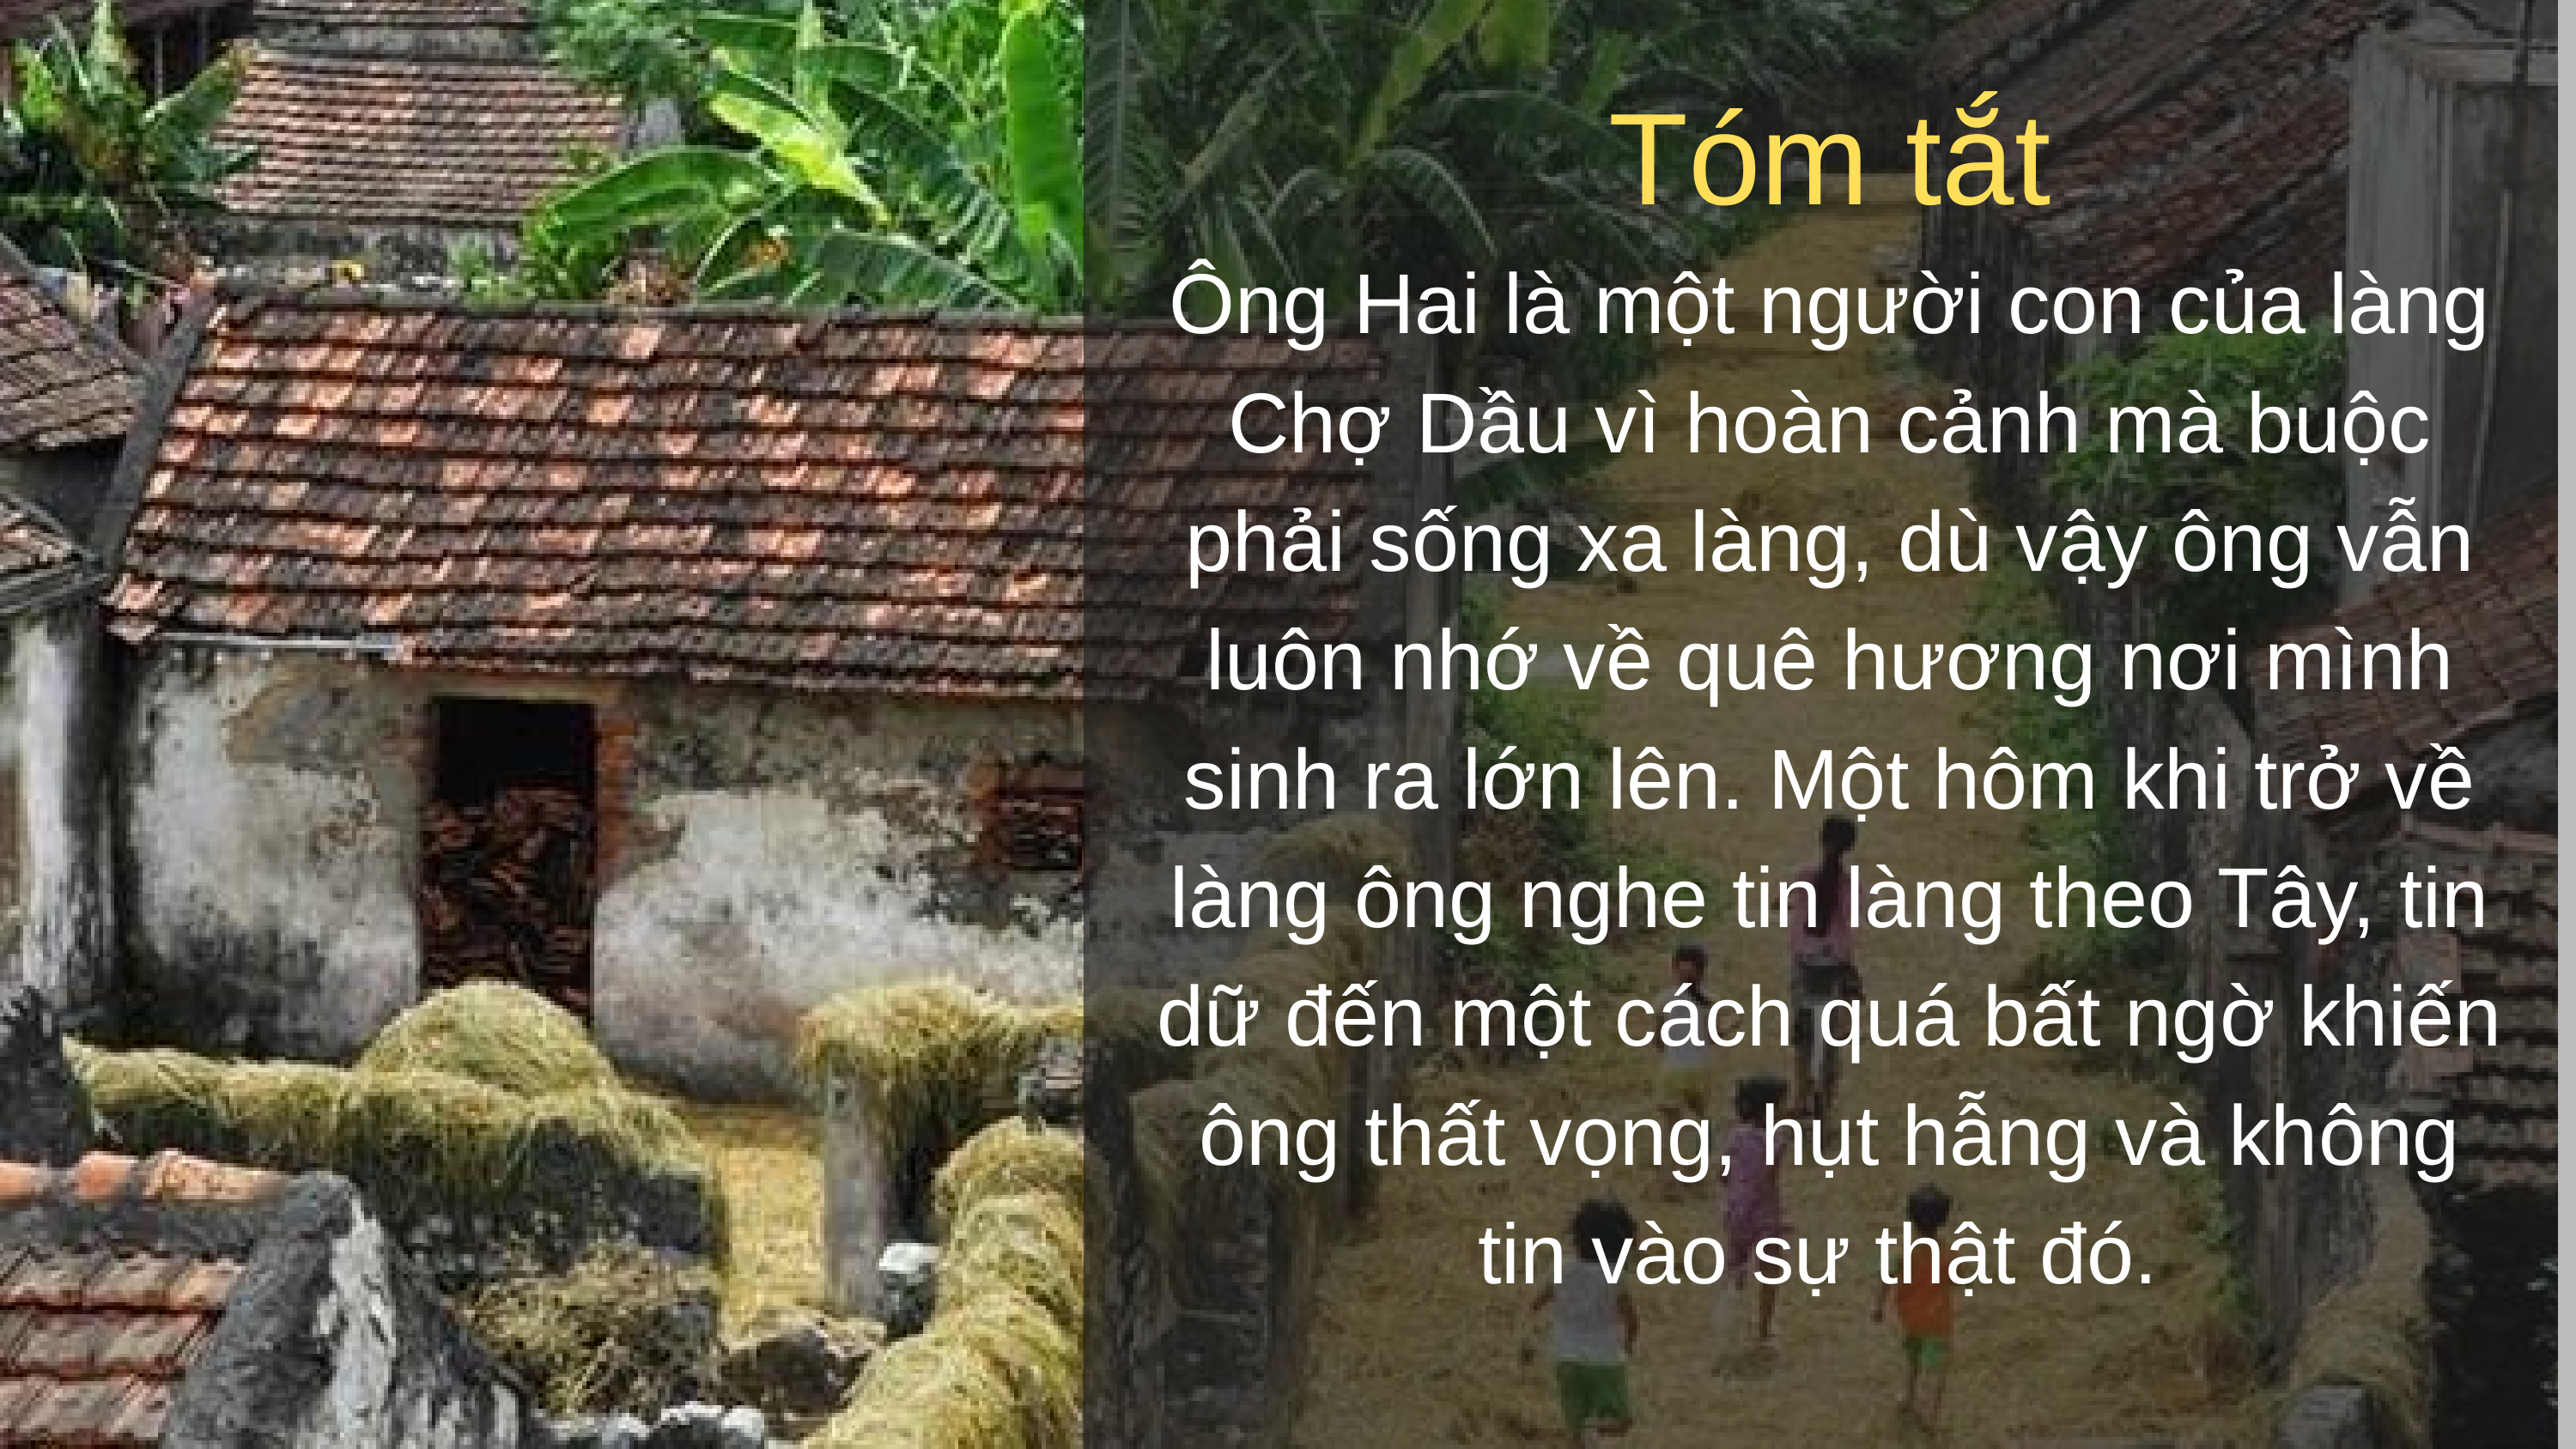

Tóm tắt
Ông Hai là một người con của làng Chợ Dầu vì hoàn cảnh mà buộc phải sống xa làng, dù vậy ông vẫn luôn nhớ về quê hương nơi mình sinh ra lớn lên. Một hôm khi trở về làng ông nghe tin làng theo Tây, tin dữ đến một cách quá bất ngờ khiến ông thất vọng, hụt hẫng và không tin vào sự thật đó.